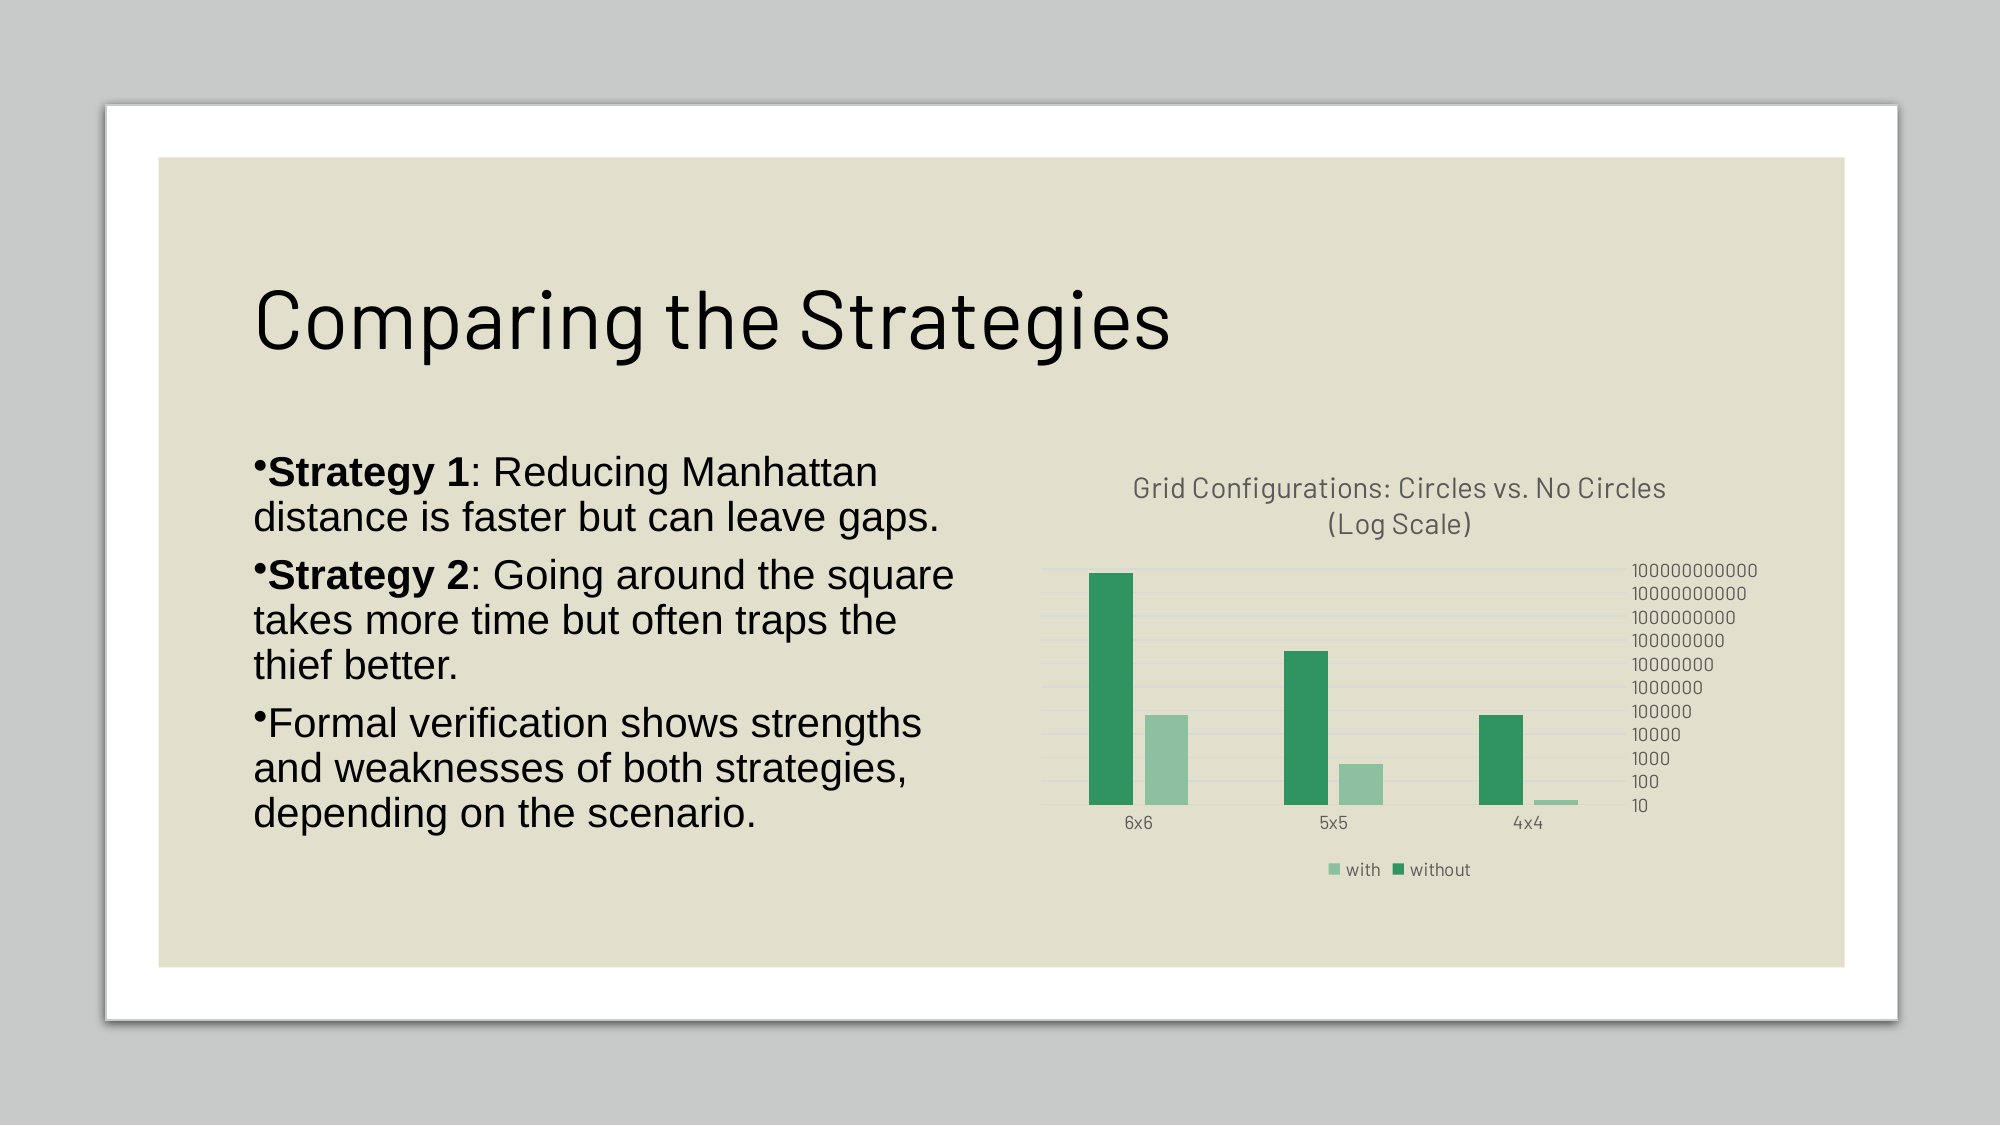

# Comparing the Strategies
Strategy 1: Reducing Manhattan distance is faster but can leave gaps.
Strategy 2: Going around the square takes more time but often traps the thief better.
Formal verification shows strengths and weaknesses of both strategies, depending on the scenario.

### Chart: Grid Configurations: Circles vs. No Circles (Log Scale)

| Category | with | without |
|---|---|---|
| 4x4 | 15.0 | 65521.0 |
| 5x5 | 511.0 | 33553921.0 |
| 6x6 | 65535.0 | 68719411201.0 |